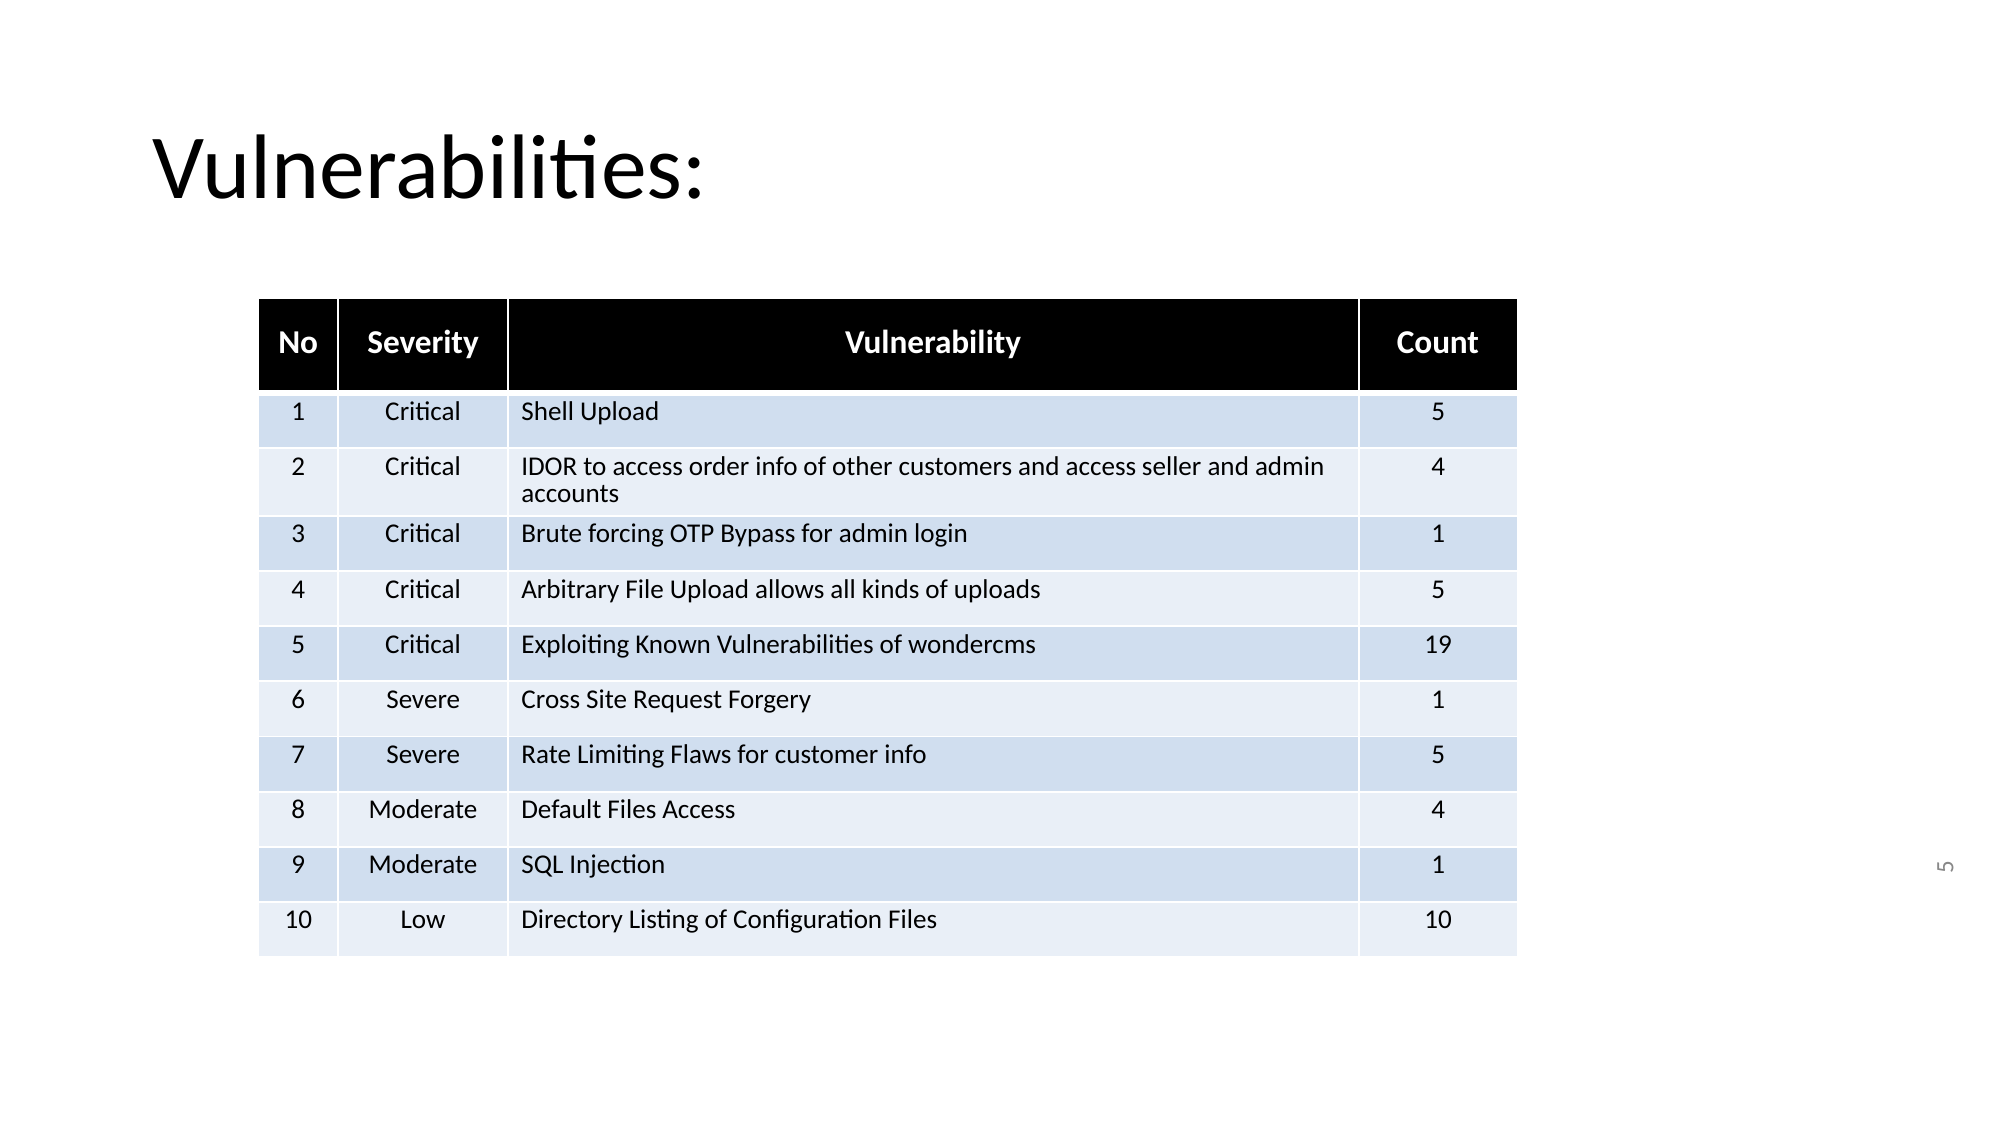

# Vulnerabilities:
| No | Severity | Vulnerability | Count |
| --- | --- | --- | --- |
| 1 | Critical | Shell Upload | 5 |
| 2 | Critical | IDOR to access order info of other customers and access seller and admin accounts | 4 |
| 3 | Critical | Brute forcing OTP Bypass for admin login | 1 |
| 4 | Critical | Arbitrary File Upload allows all kinds of uploads | 5 |
| 5 | Critical | Exploiting Known Vulnerabilities of wondercms | 19 |
| 6 | Severe | Cross Site Request Forgery | 1 |
| 7 | Severe | Rate Limiting Flaws for customer info | 5 |
| 8 | Moderate | Default Files Access | 4 |
| 9 | Moderate | SQL Injection | 1 |
| 10 | Low | Directory Listing of Configuration Files | 10 |
5